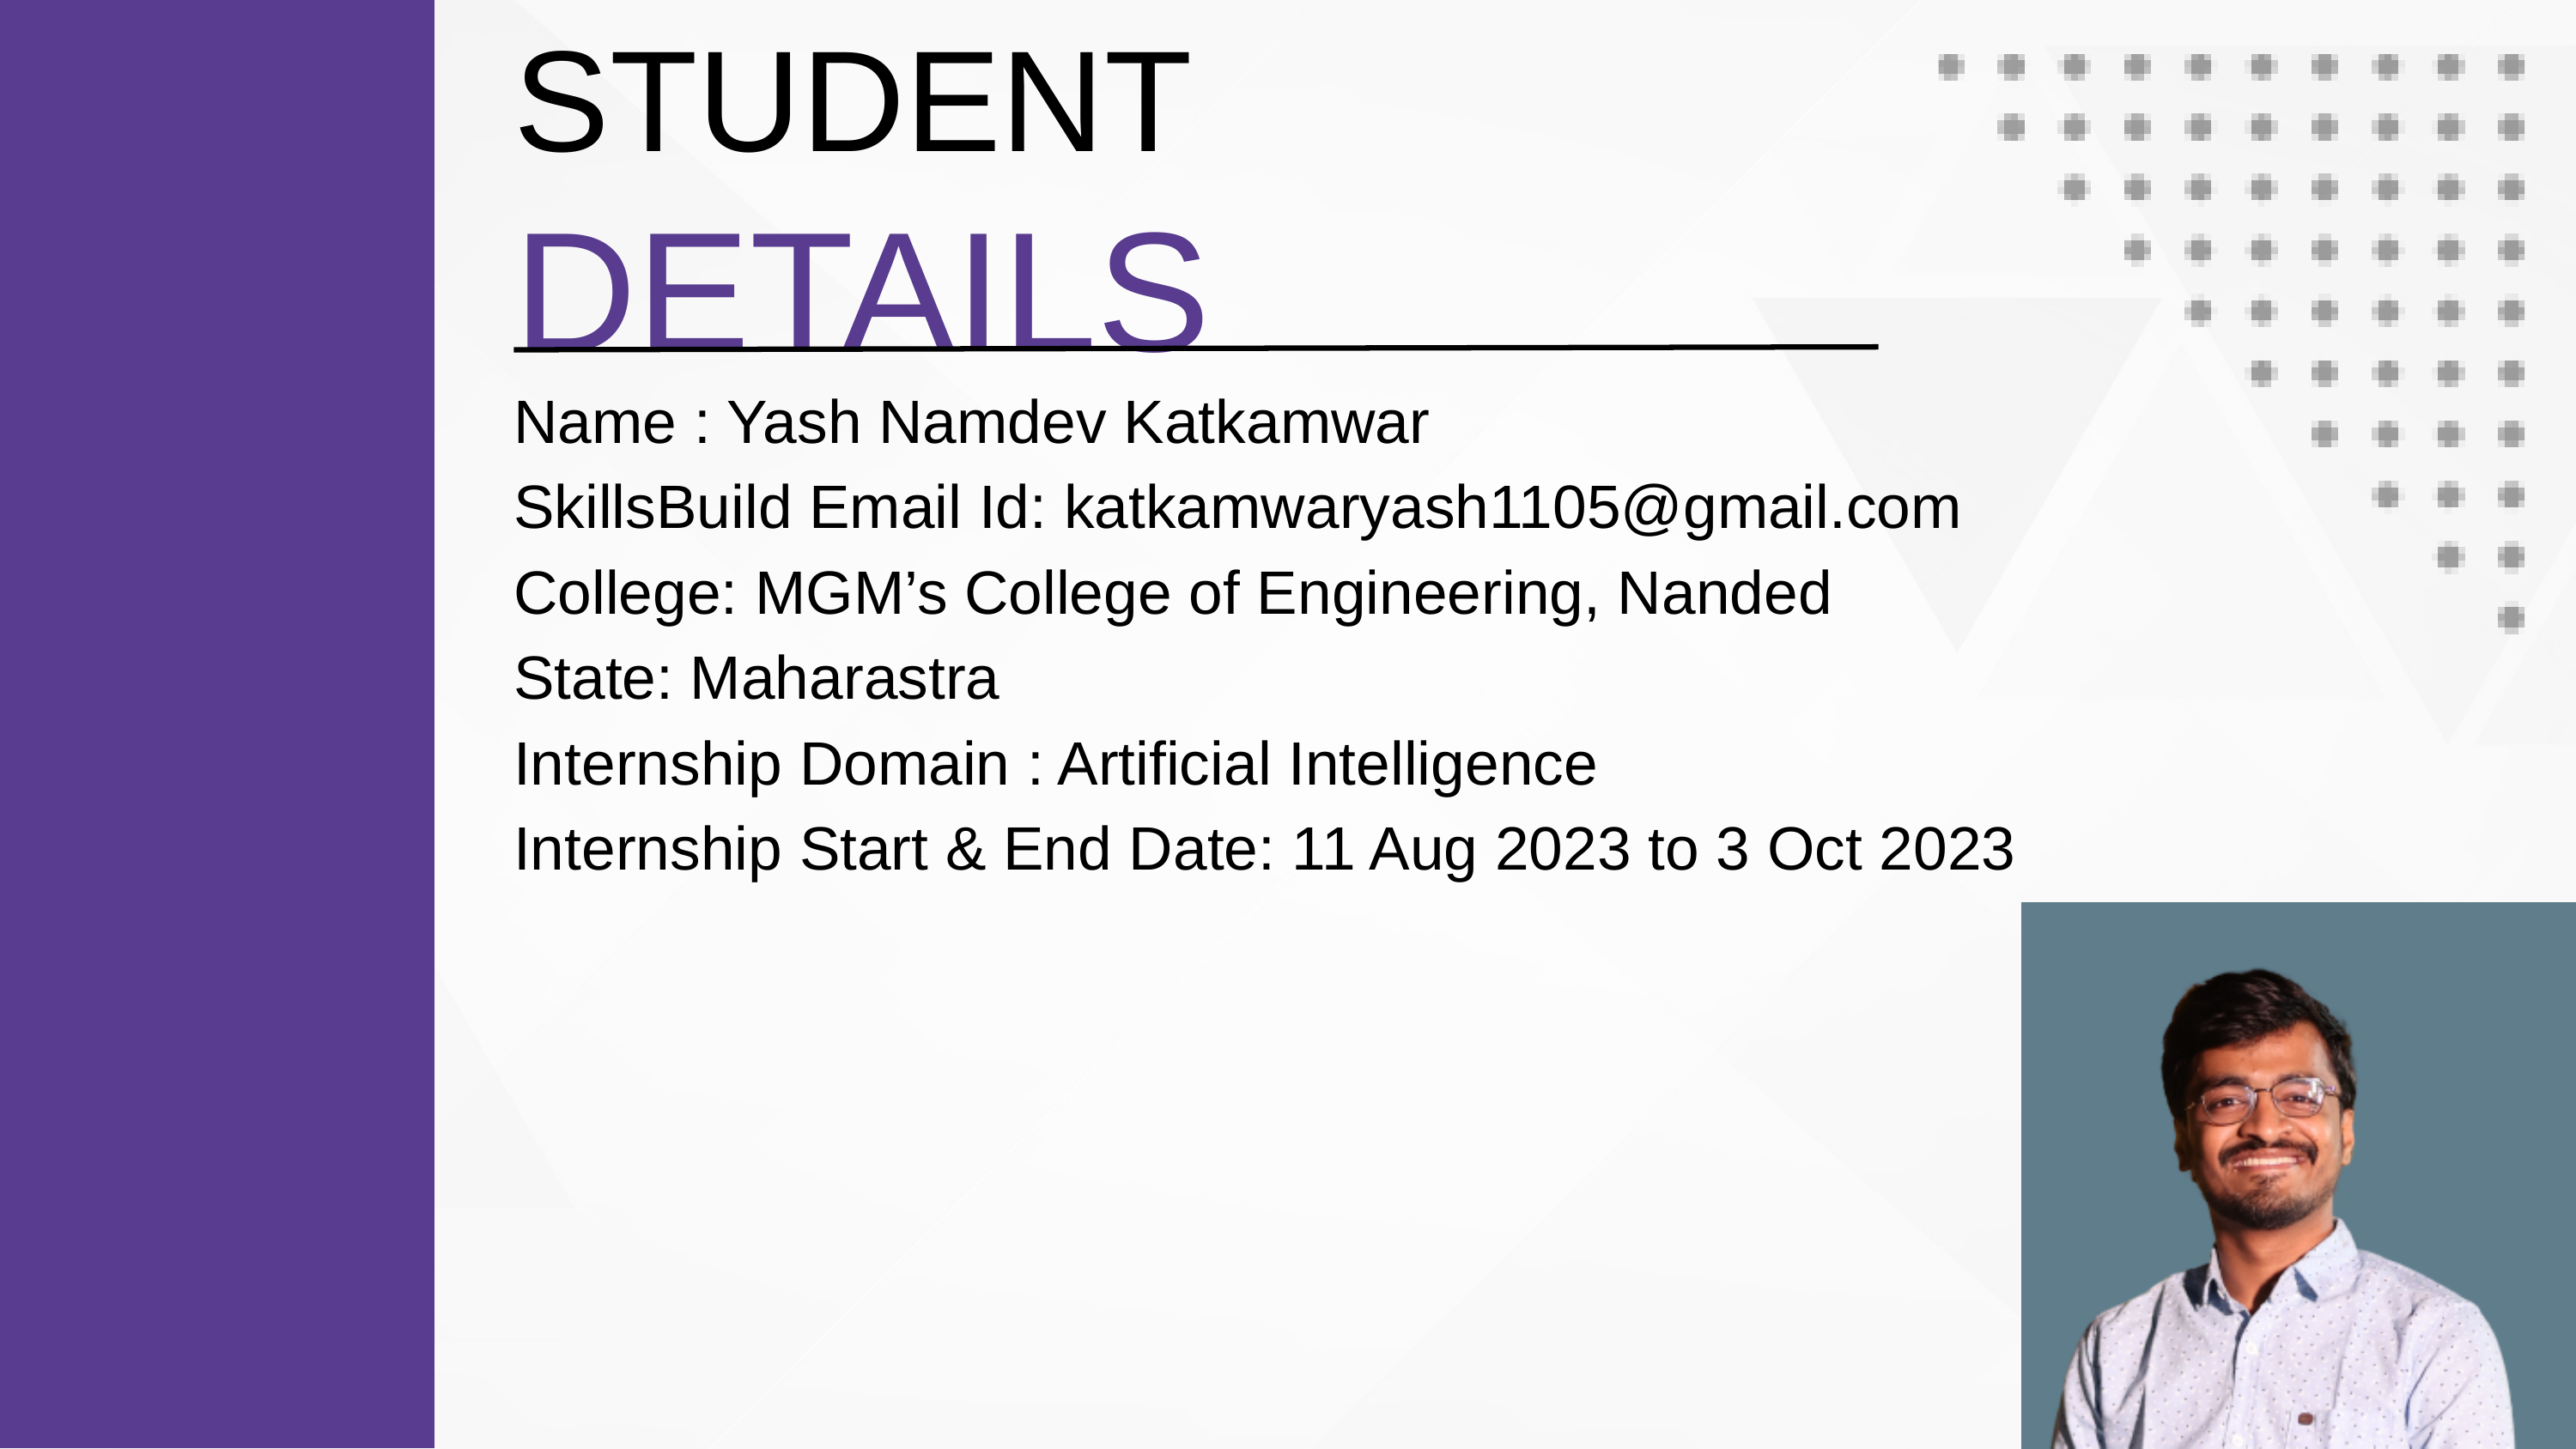

STUDENT

DETAILS

Name : Yash Namdev Katkamwar
SkillsBuild Email Id: katkamwaryash1105@gmail.com
College: MGM’s College of Engineering, Nanded
State: Maharastra
Internship Domain : Artificial Intelligence
Internship Start & End Date: 11 Aug 2023 to 3 Oct 2023